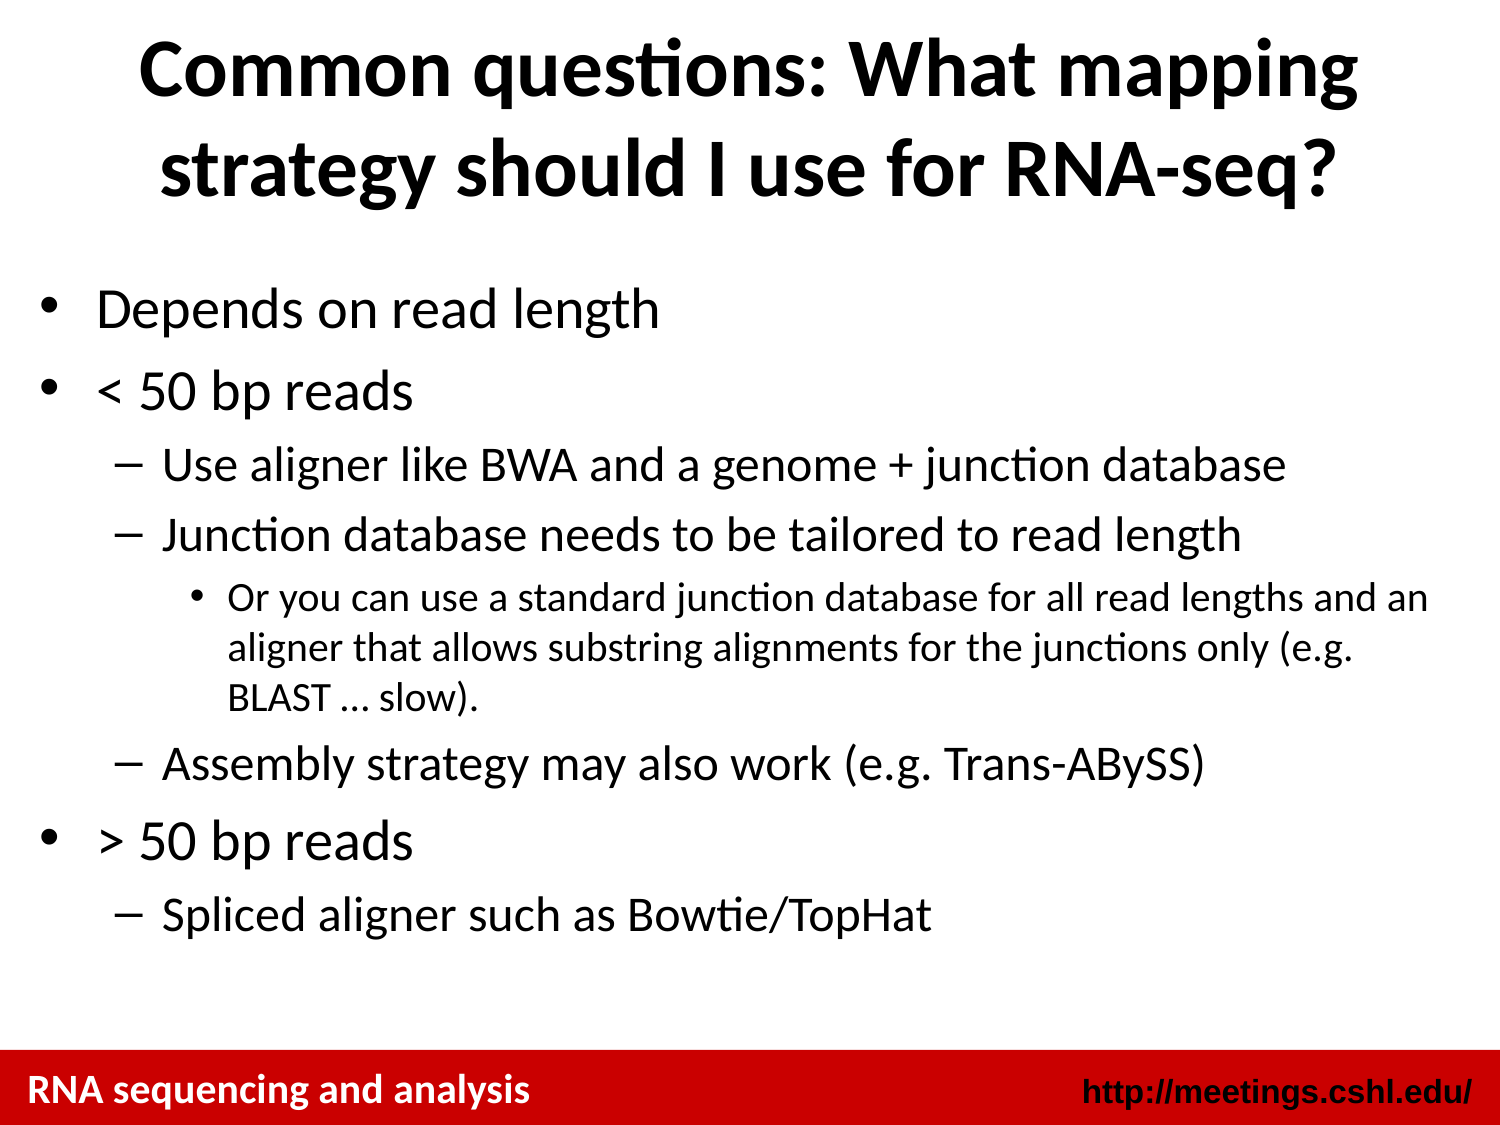

# Common questions: What mapping strategy should I use for RNA-seq?
Depends on read length
< 50 bp reads
Use aligner like BWA and a genome + junction database
Junction database needs to be tailored to read length
Or you can use a standard junction database for all read lengths and an aligner that allows substring alignments for the junctions only (e.g. BLAST … slow).
Assembly strategy may also work (e.g. Trans-ABySS)
> 50 bp reads
Spliced aligner such as Bowtie/TopHat